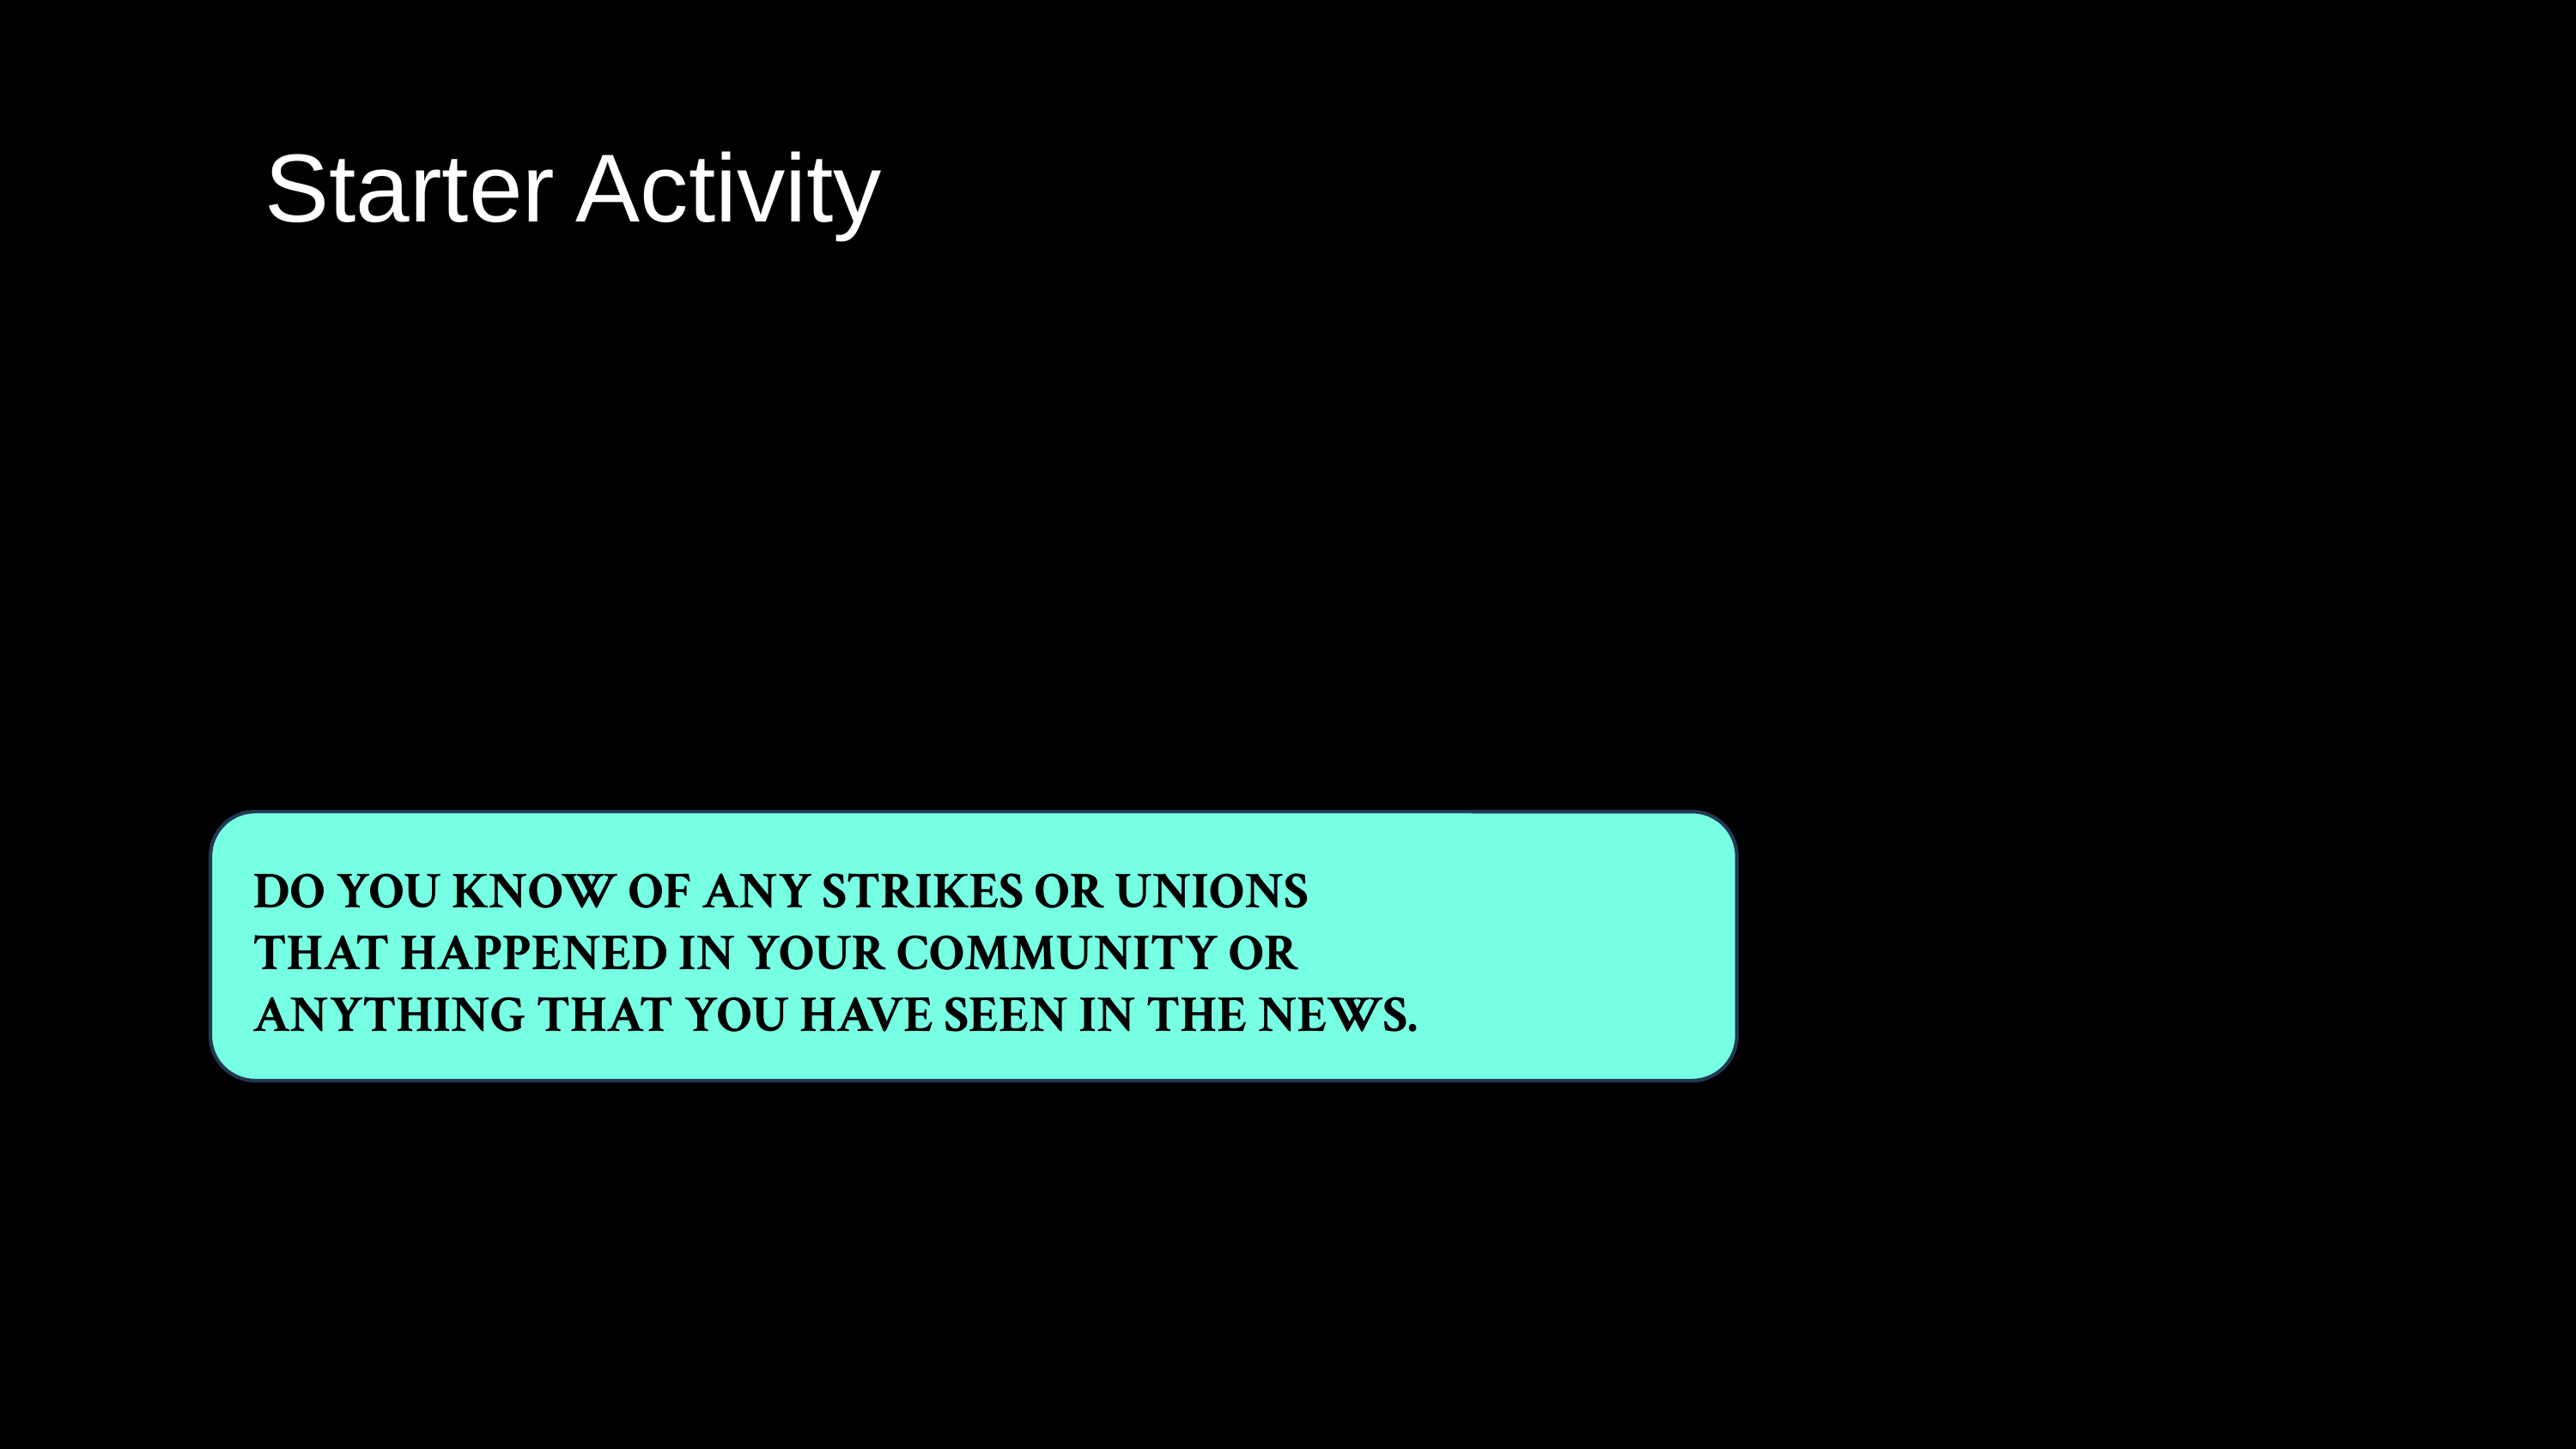

Starter Activity
CAN YOU THINK OF SOME REASONS THAT MAY LEAD INDUSTRIAL WORKERS TO GO ON STRIKE

DO YOU KNOW OF ANY STRIKES OR UNIONS ​
THAT HAPPENED IN YOUR COMMUNITY OR ​
ANYTHING THAT YOU HAVE SEEN IN THE NEWS.